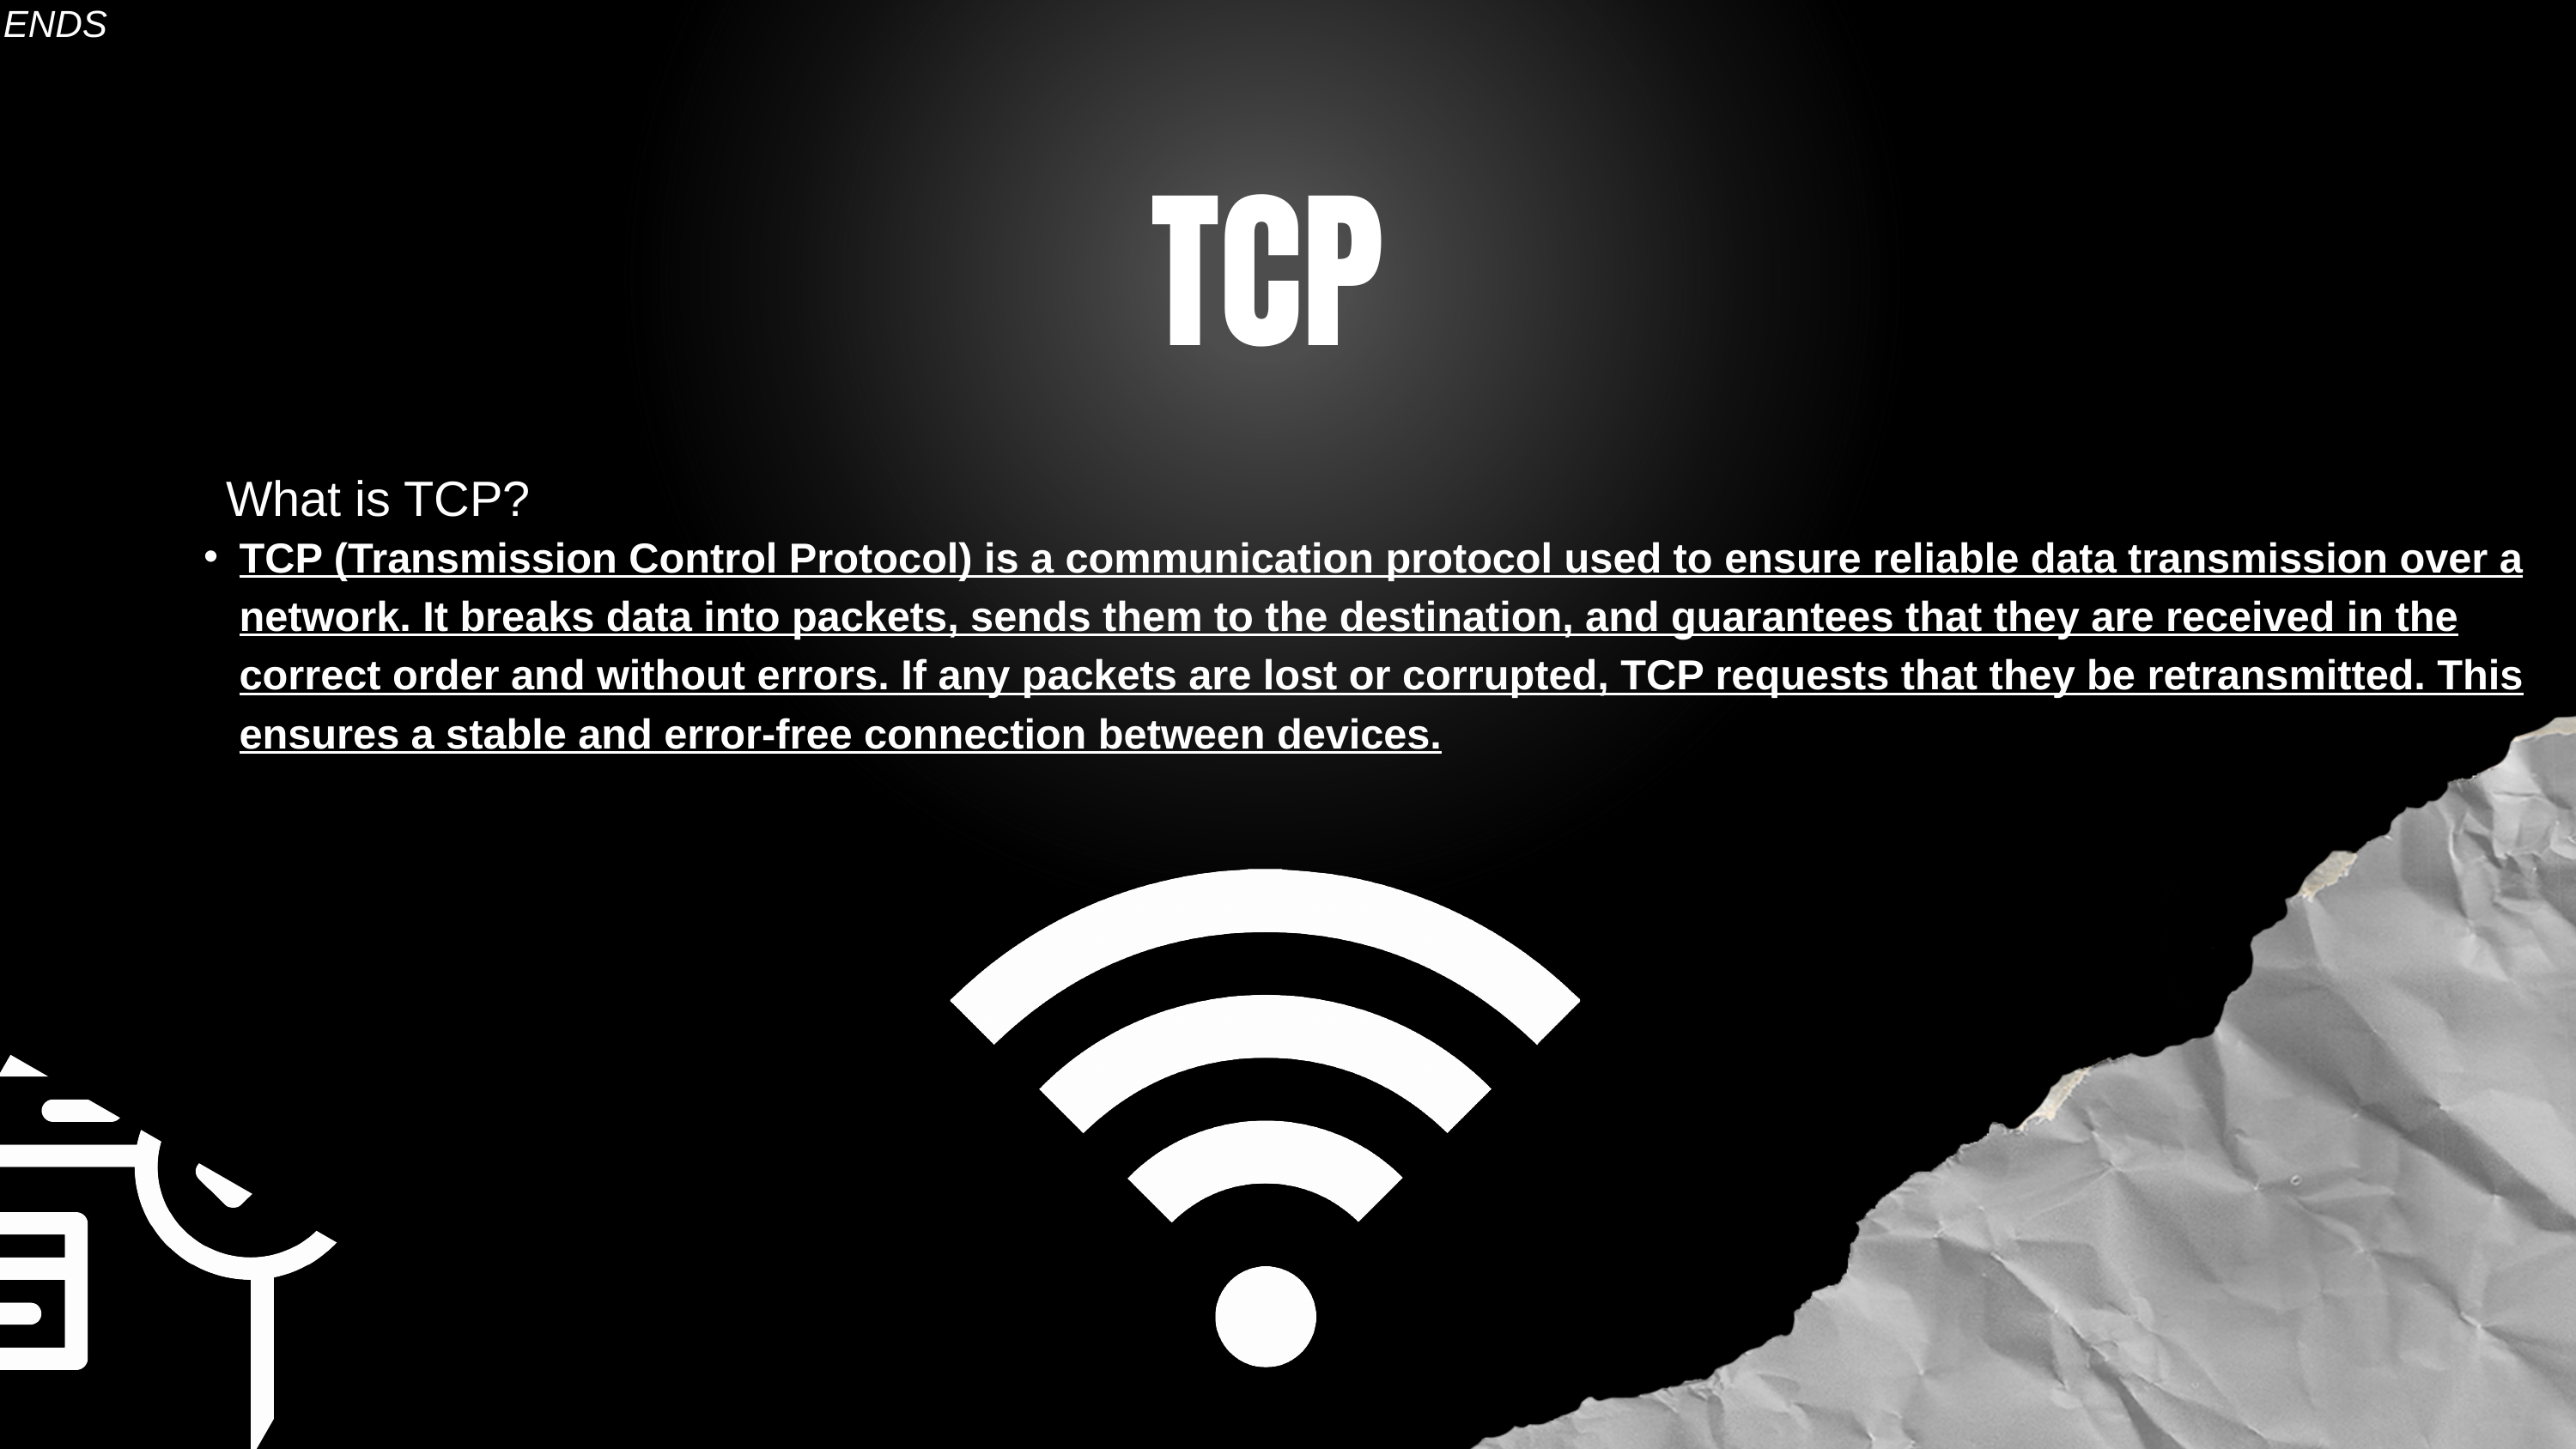

TCP/IP
Uses of TCP

ENDS
TCP
INTERNET
What is TCP?
TCP (Transmission Control Protocol) is a communication protocol used to ensure reliable data transmission over a network. It breaks data into packets, sends them to the destination, and guarantees that they are received in the correct order and without errors. If any packets are lost or corrupted, TCP requests that they be retransmitted. This ensures a stable and error-free connection between devices.

The internet is a global network of interconnected computers and servers that allows for the exchange of data and communication through various protocols, enabling access to websites, services, and information.